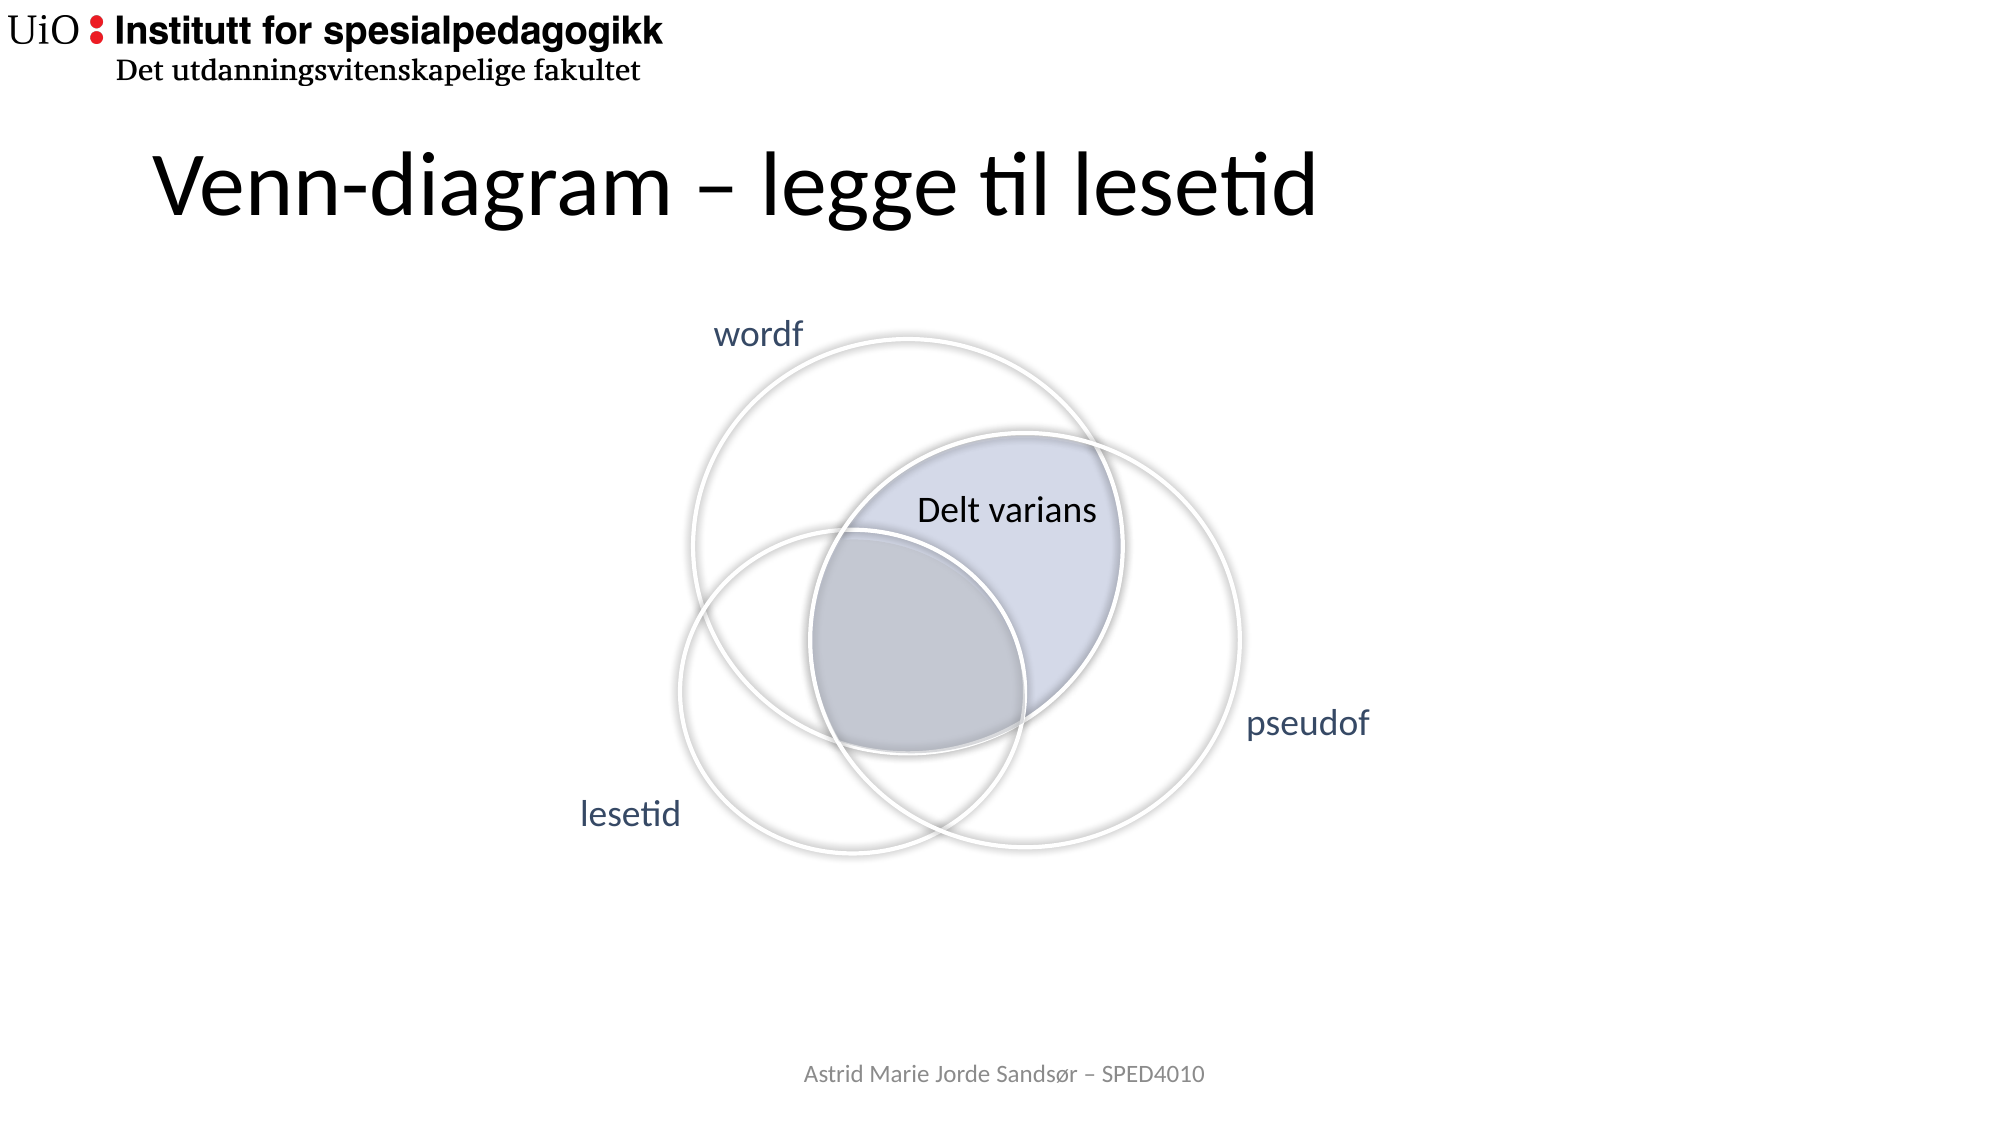

# Venn-diagram – legge til lesetid

wordf

Delt varians

pseudof
lesetid
Astrid Marie Jorde Sandsør – SPED4010